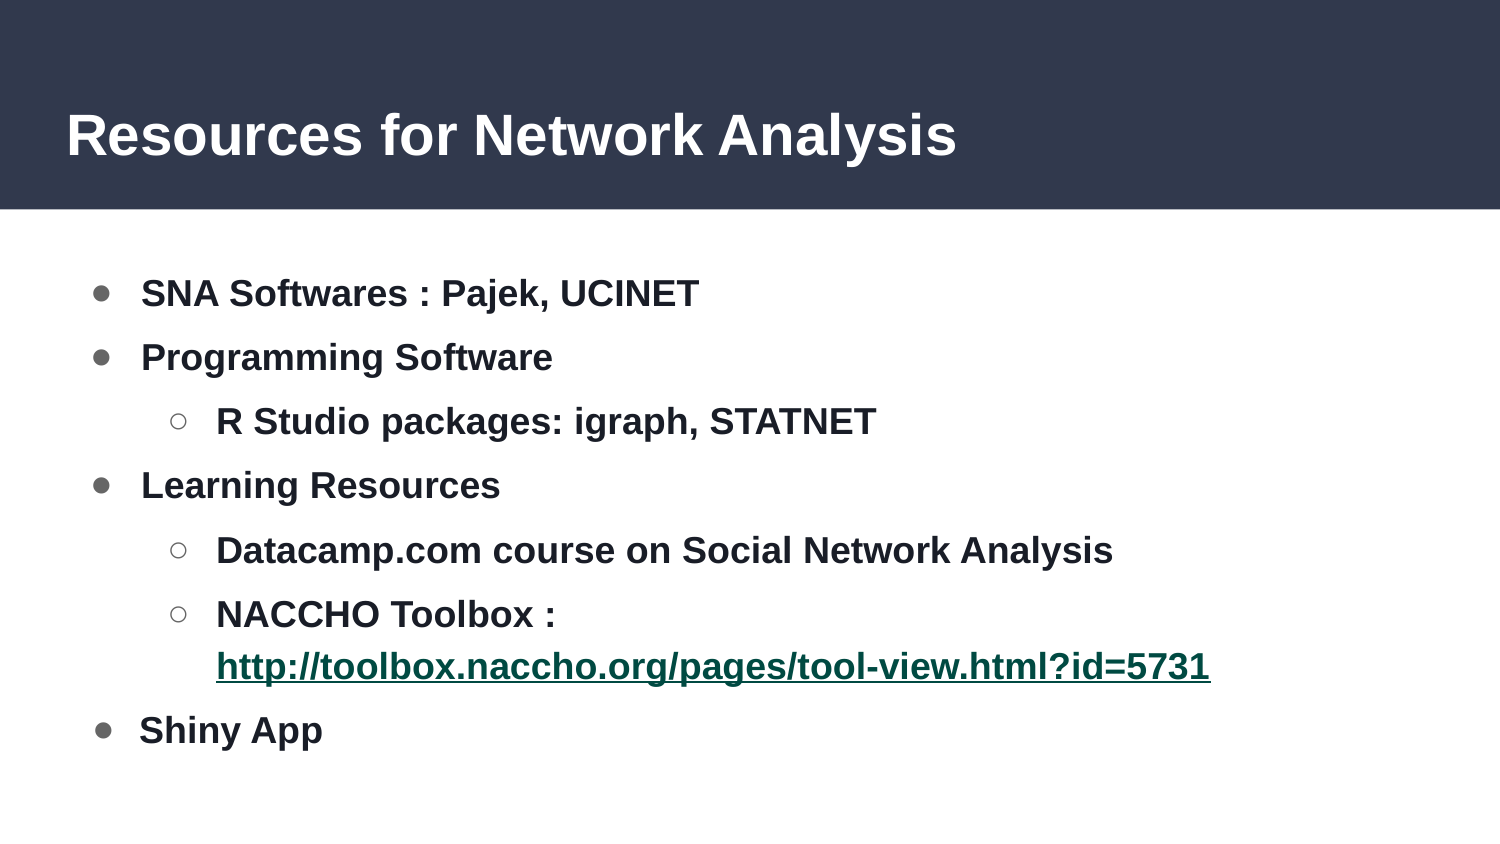

# Resources for Network Analysis
SNA Softwares : Pajek, UCINET
Programming Software
R Studio packages: igraph, STATNET
Learning Resources
Datacamp.com course on Social Network Analysis
NACCHO Toolbox : http://toolbox.naccho.org/pages/tool-view.html?id=5731
Shiny App